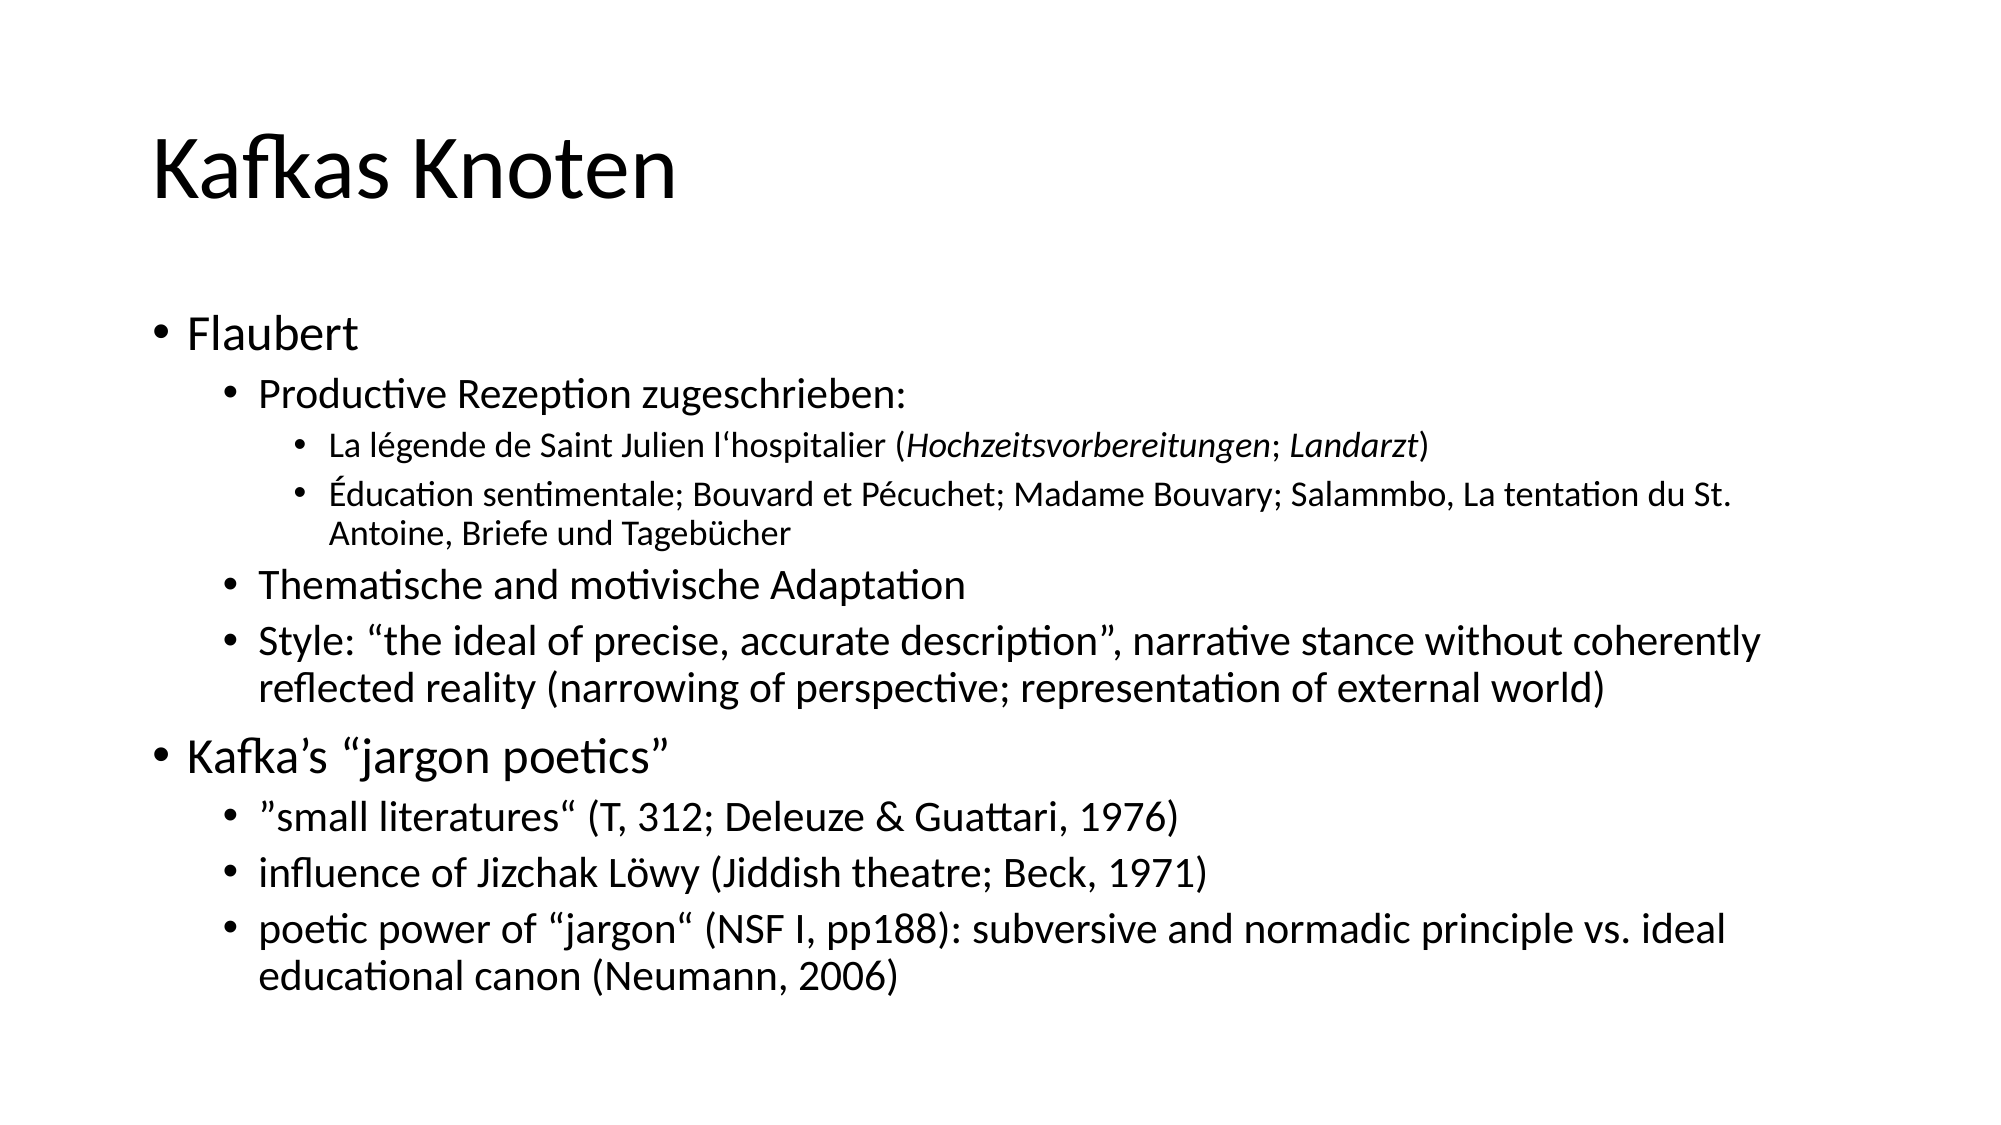

# Kafkas Knoten
Flaubert
Productive Rezeption zugeschrieben:
La légende de Saint Julien l‘hospitalier (Hochzeitsvorbereitungen; Landarzt)
Éducation sentimentale; Bouvard et Pécuchet; Madame Bouvary; Salammbo, La tentation du St. Antoine, Briefe und Tagebücher
Thematische and motivische Adaptation
Style: “the ideal of precise, accurate description”, narrative stance without coherently reflected reality (narrowing of perspective; representation of external world)
Kafka’s “jargon poetics”
”small literatures“ (T, 312; Deleuze & Guattari, 1976)
influence of Jizchak Löwy (Jiddish theatre; Beck, 1971)
poetic power of “jargon“ (NSF I, pp188): subversive and normadic principle vs. ideal educational canon (Neumann, 2006)